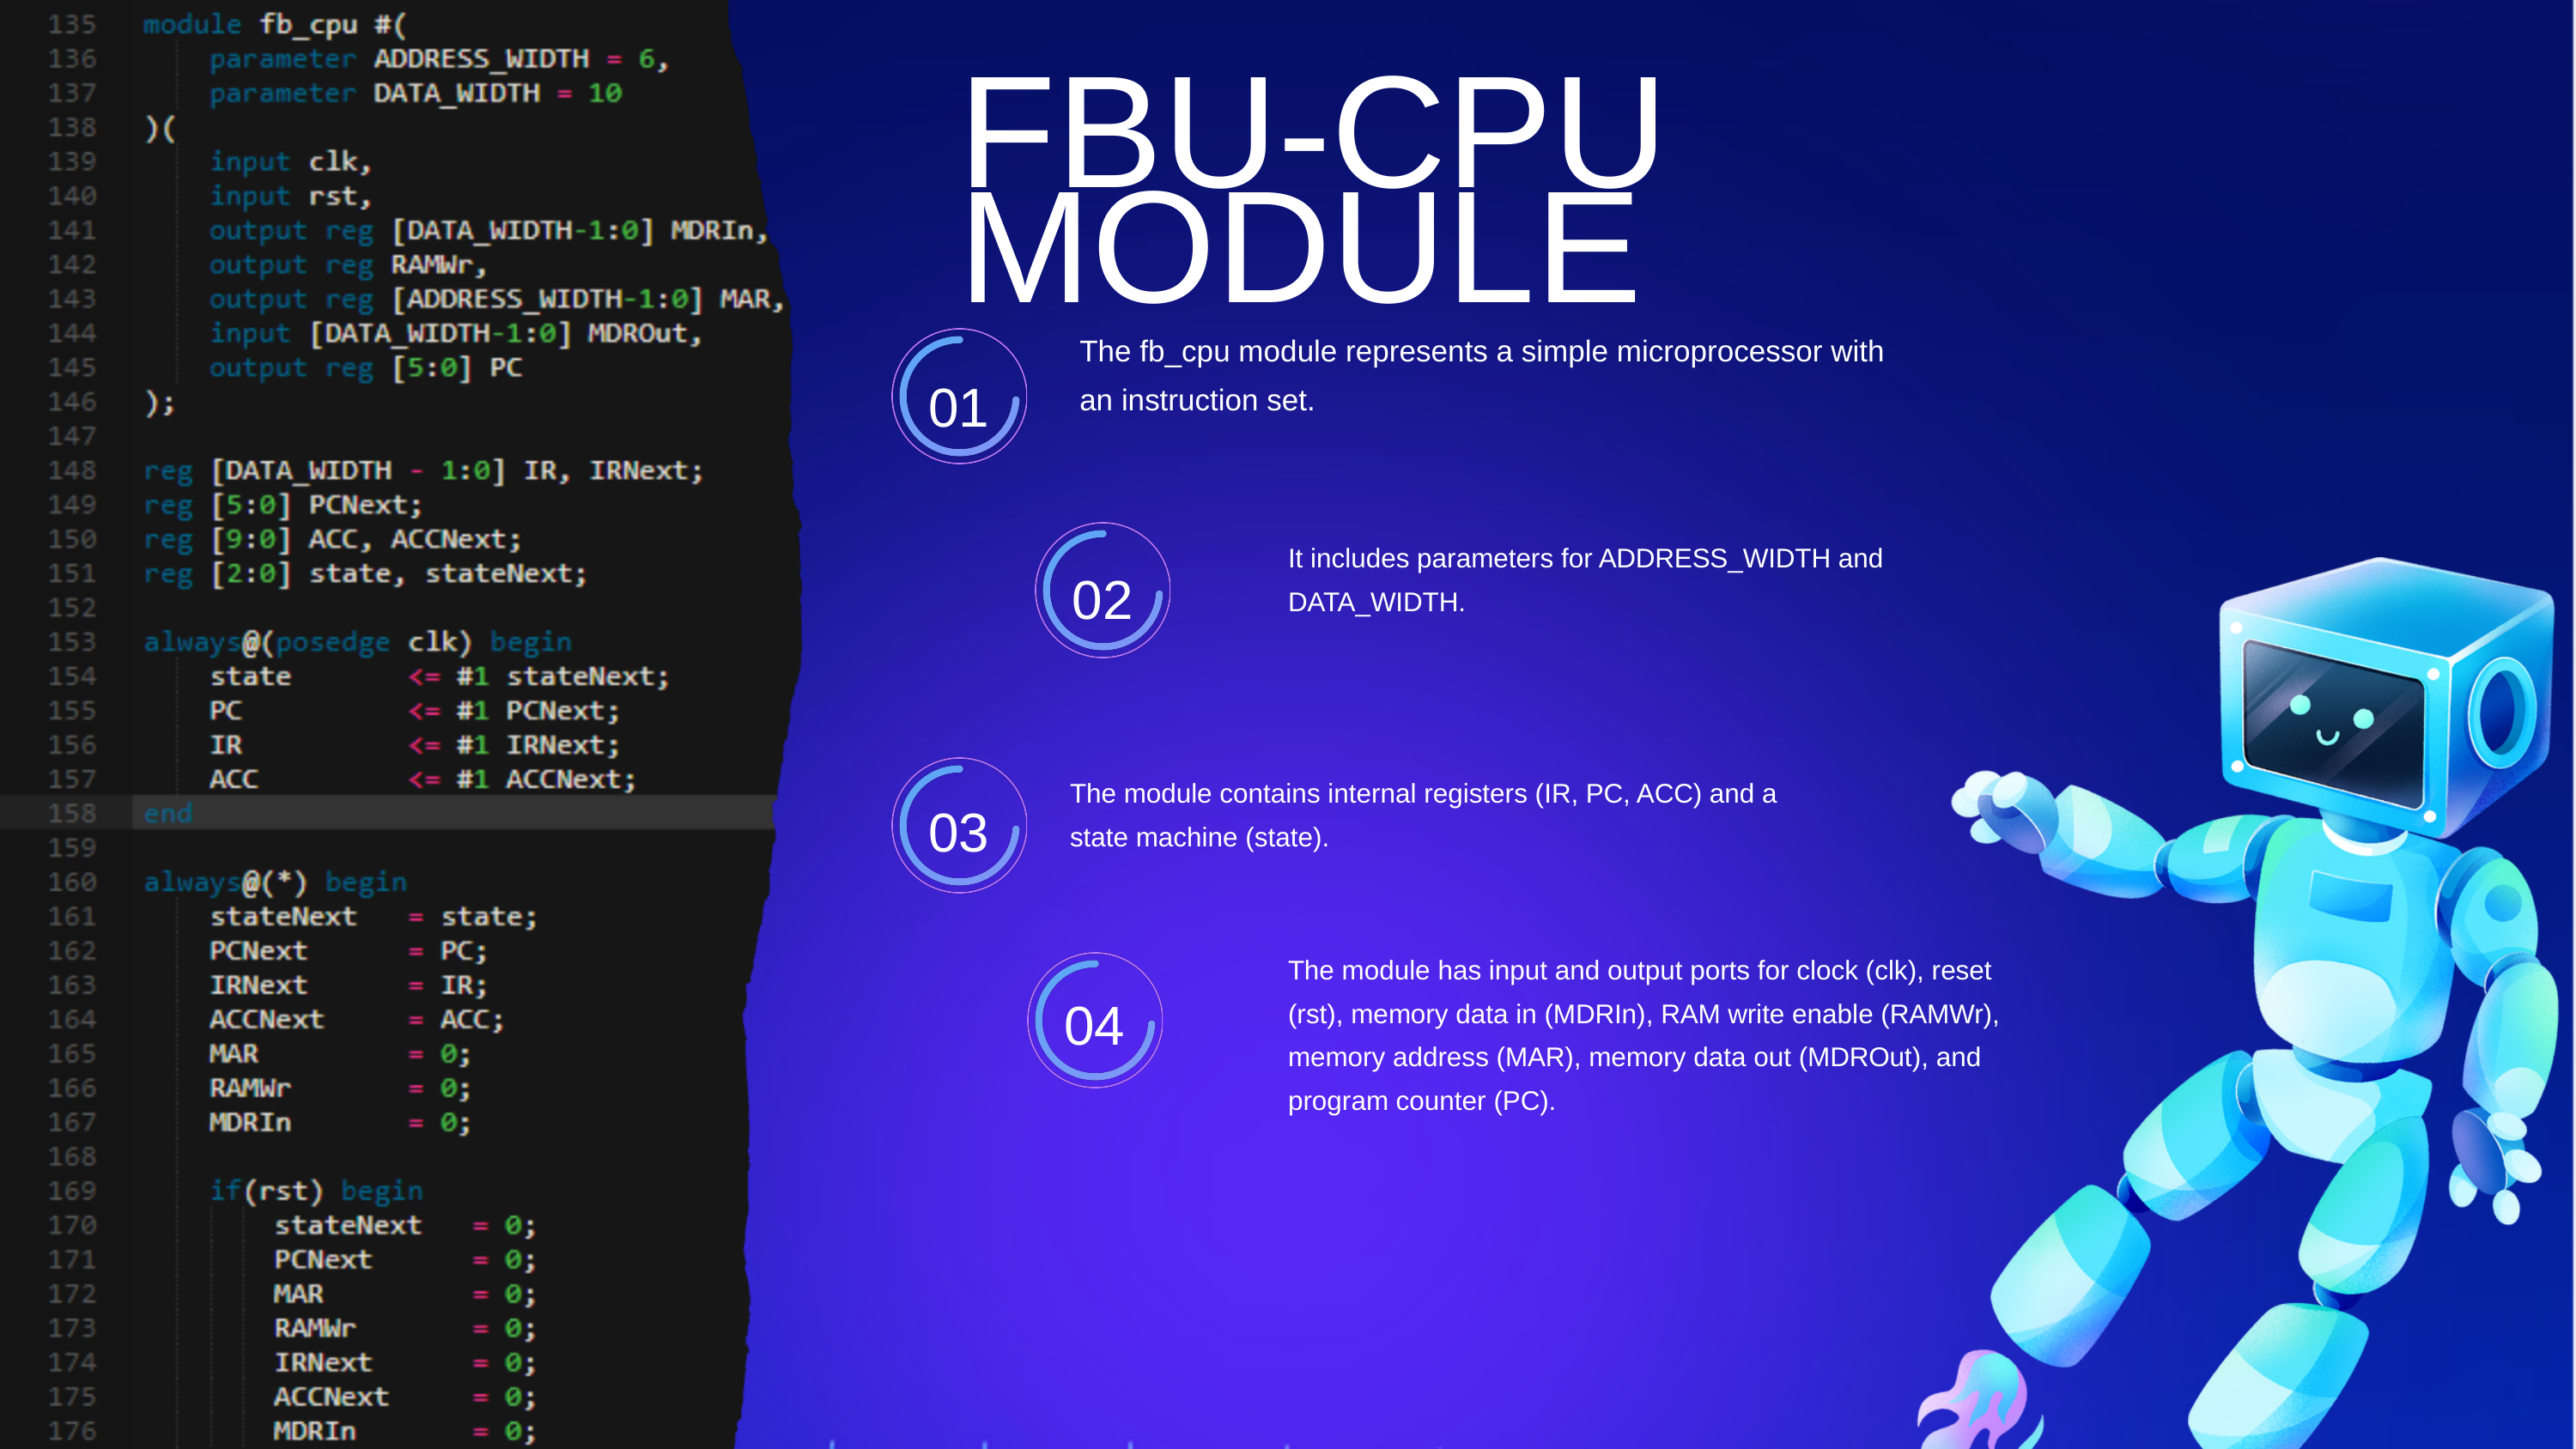

FBU-CPU MODULE
The fb_cpu module represents a simple microprocessor with an instruction set.

01

It includes parameters for ADDRESS_WIDTH and DATA_WIDTH.

02

The module contains internal registers (IR, PC, ACC) and a state machine (state).

03
The module has input and output ports for clock (clk), reset (rst), memory data in (MDRIn), RAM write enable (RAMWr), memory address (MAR), memory data out (MDROut), and program counter (PC).

04